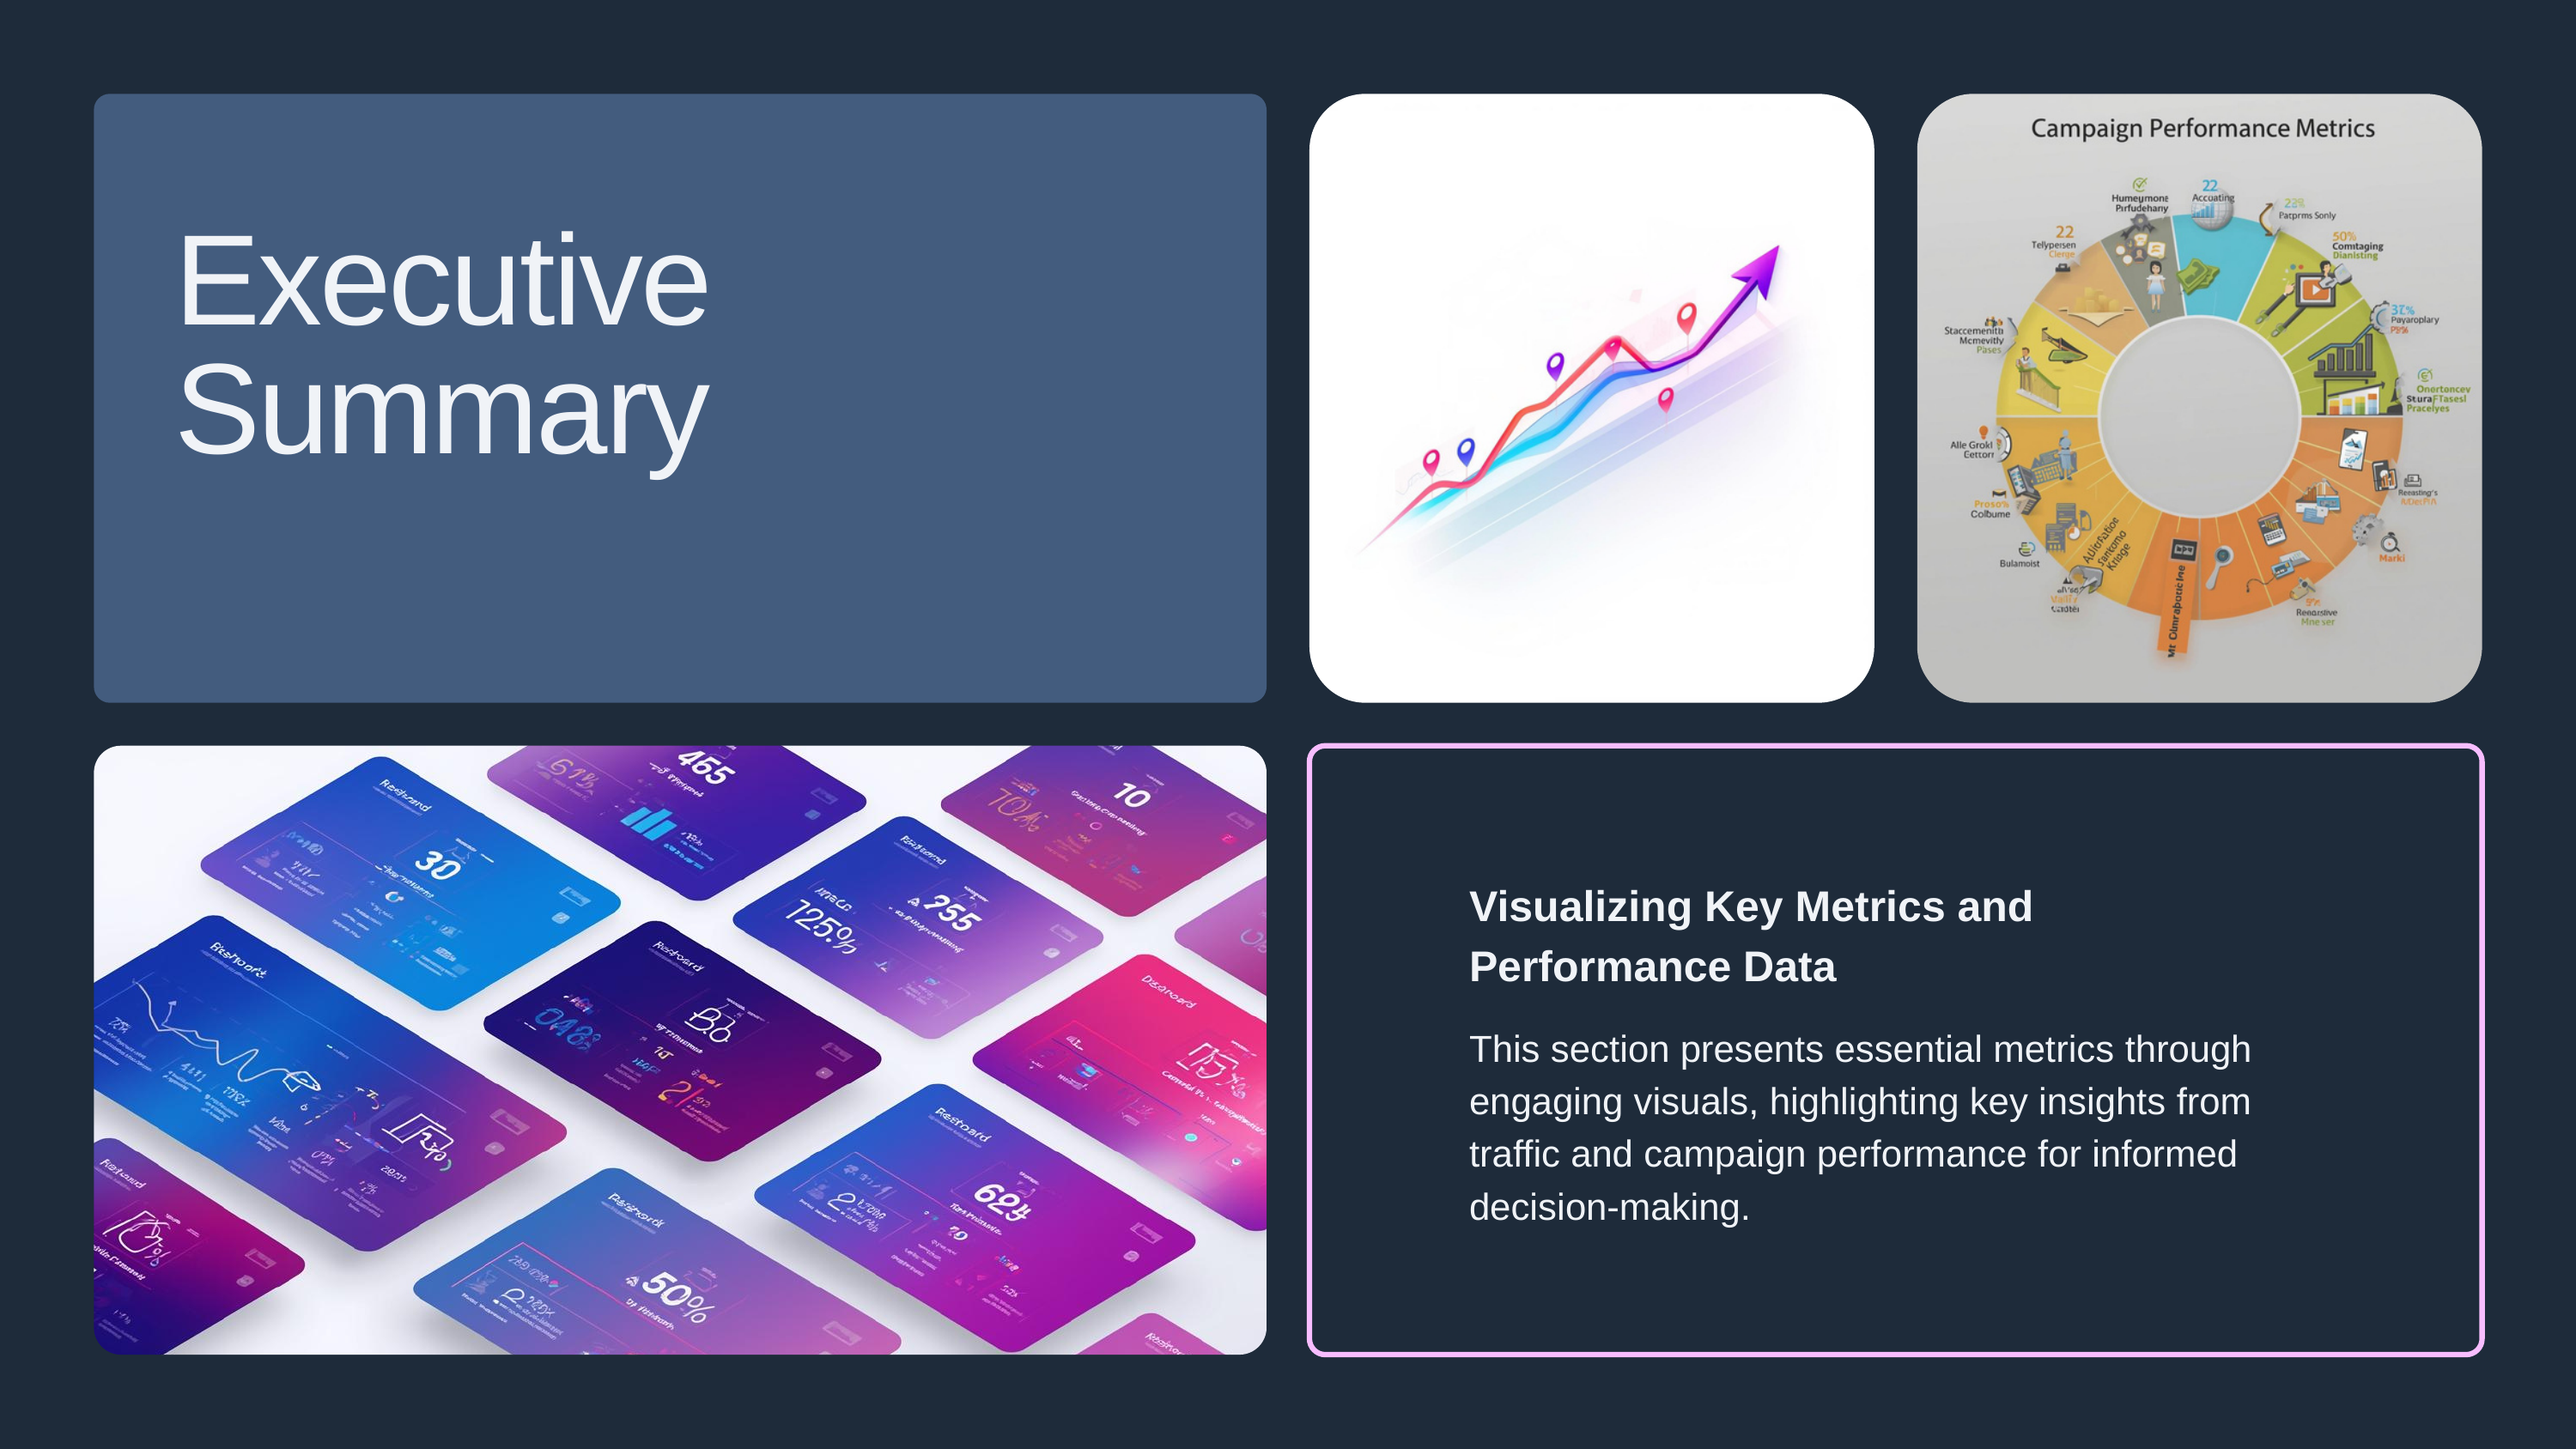

Executive Summary

Visualizing Key Metrics and Performance Data
This section presents essential metrics through engaging visuals, highlighting key insights from traffic and campaign performance for informed decision-making.